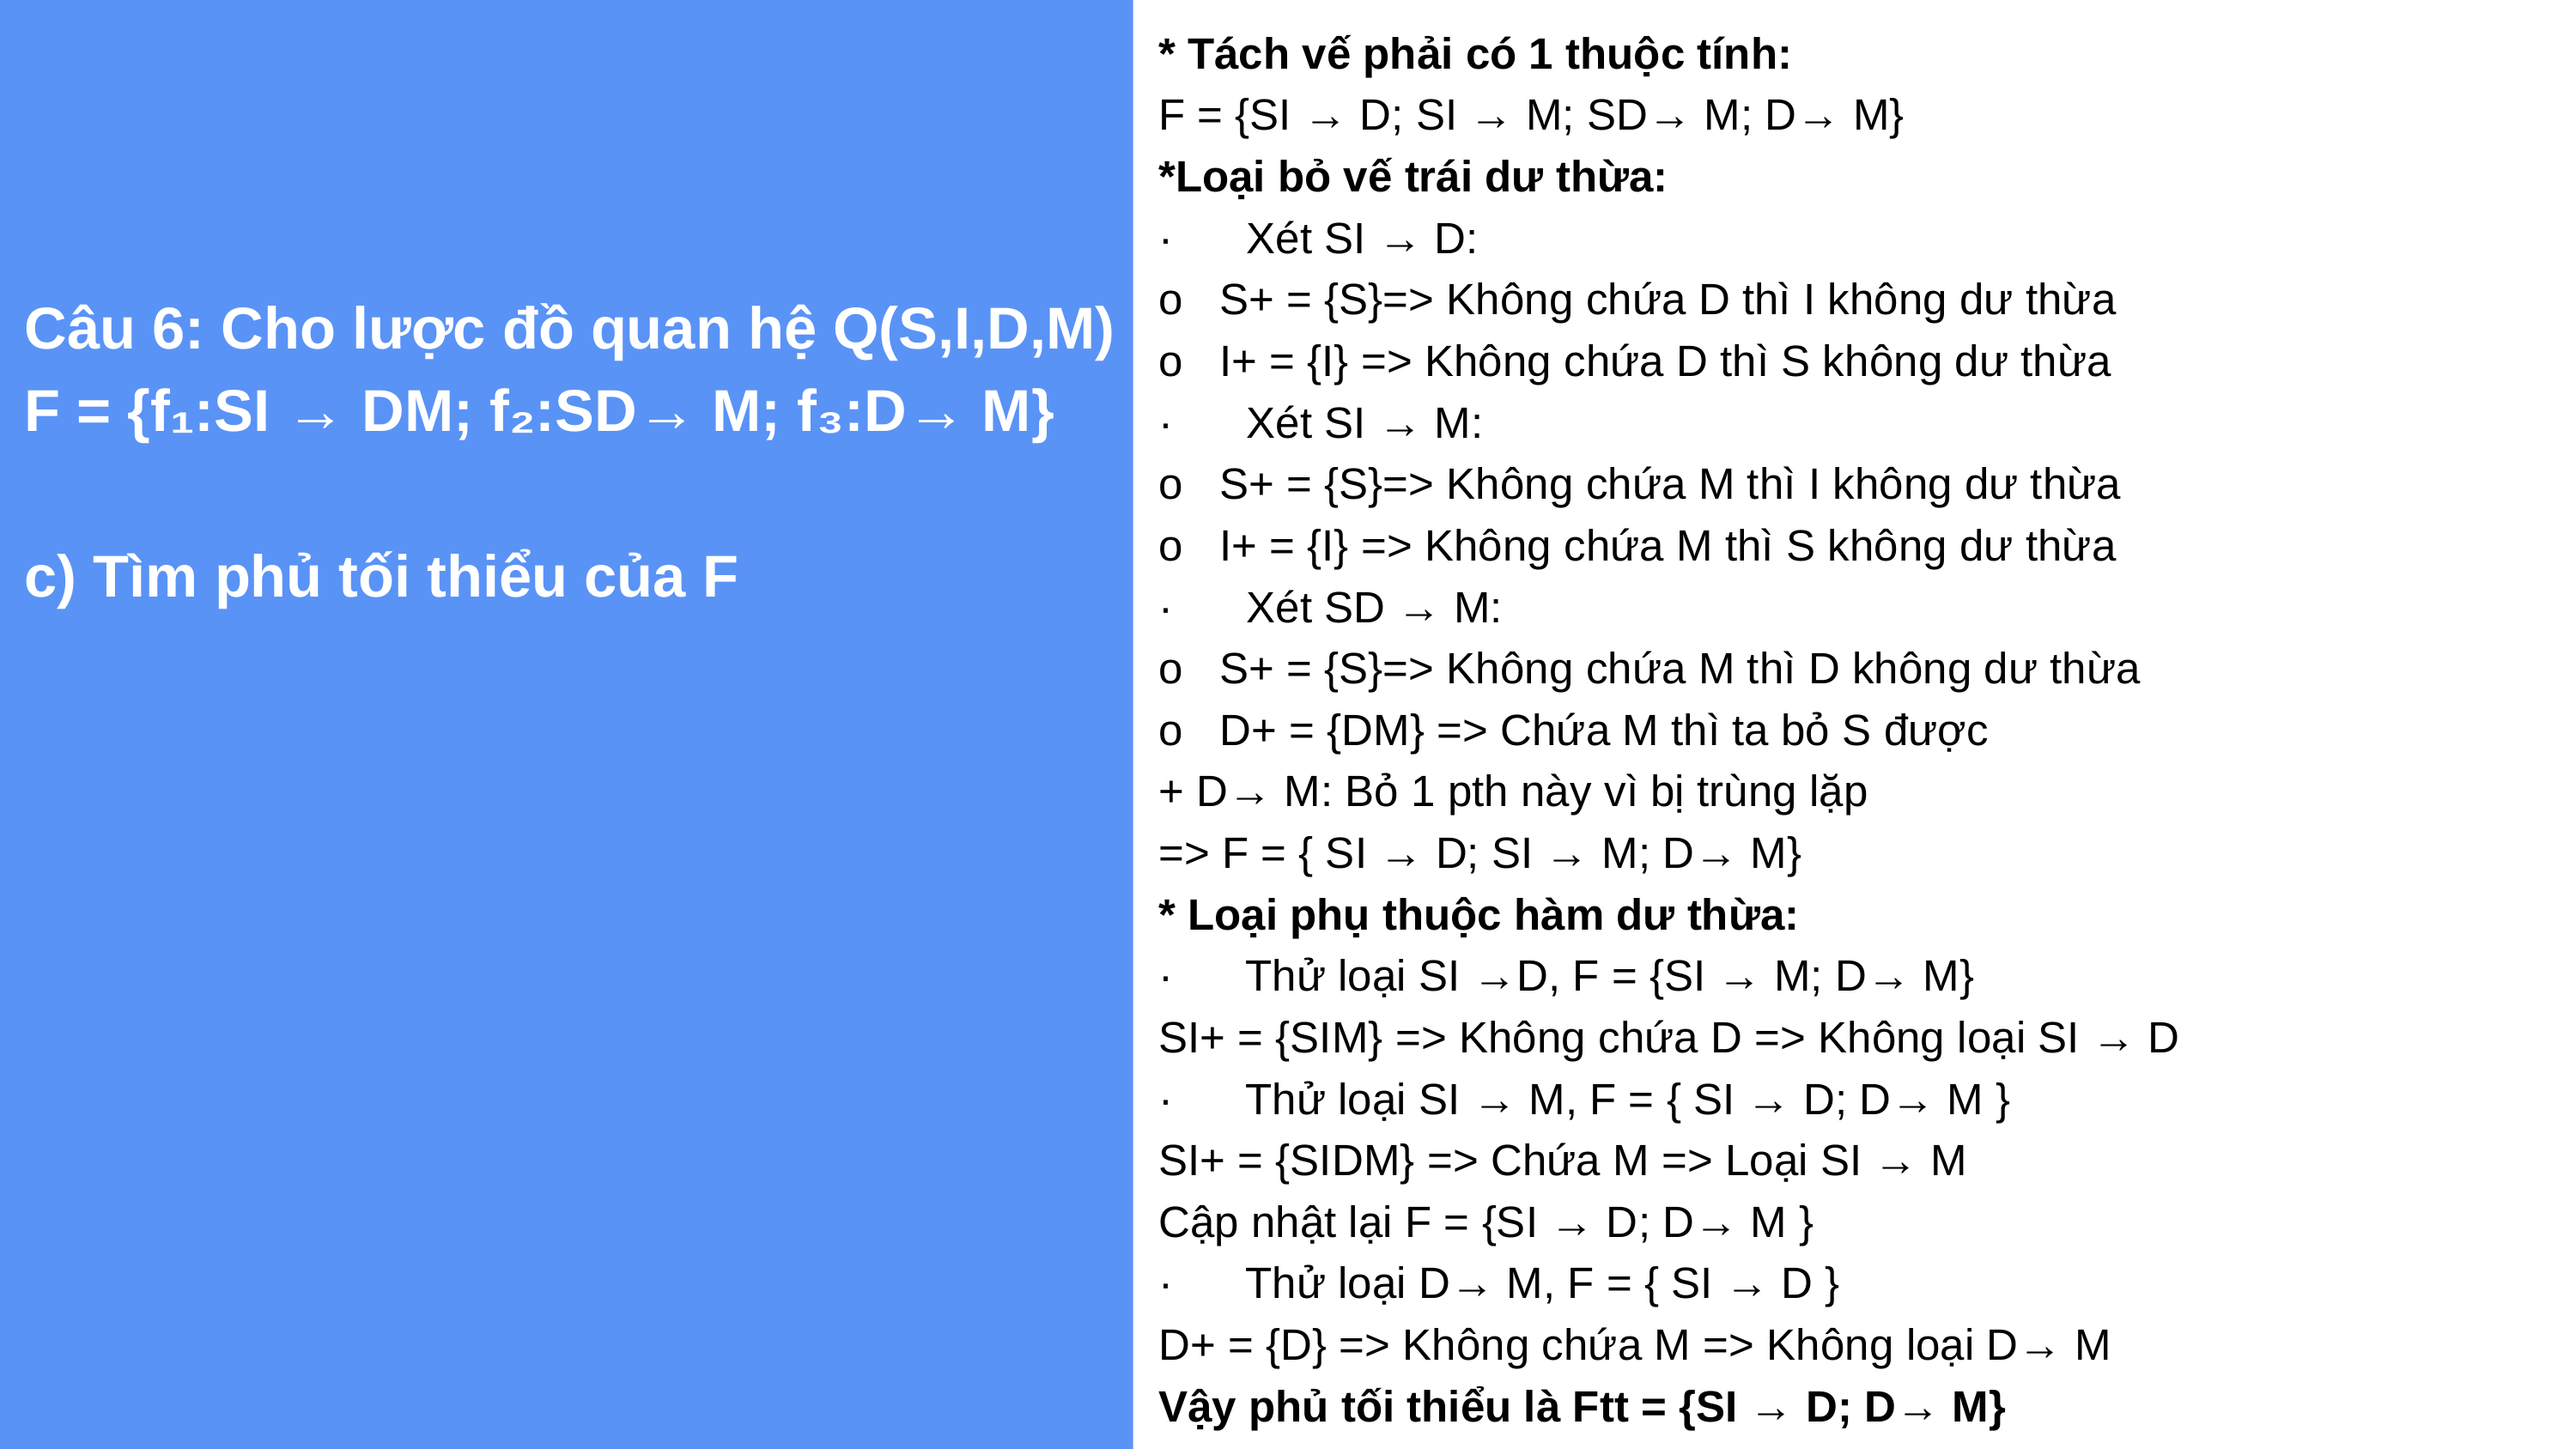

* Tách vế phải có 1 thuộc tính:
F = {SI → D; SI → M; SD→ M; D→ M}
*Loại bỏ vế trái dư thừa:
·      Xét SI → D:
o   S+ = {S}=> Không chứa D thì I không dư thừa
o   I+ = {I} => Không chứa D thì S không dư thừa
·      Xét SI → M:
o   S+ = {S}=> Không chứa M thì I không dư thừa
o   I+ = {I} => Không chứa M thì S không dư thừa
·      Xét SD → M:
o   S+ = {S}=> Không chứa M thì D không dư thừa
o   D+ = {DM} => Chứa M thì ta bỏ S được
+ D→ M: Bỏ 1 pth này vì bị trùng lặp
=> F = { SI → D; SI → M; D→ M}
* Loại phụ thuộc hàm dư thừa:
·      Thử loại SI →D, F = {SI → M; D→ M}
SI+ = {SIM} => Không chứa D => Không loại SI → D
·      Thử loại SI → M, F = { SI → D; D→ M }
SI+ = {SIDM} => Chứa M => Loại SI → M
Cập nhật lại F = {SI → D; D→ M }
·      Thử loại D→ M, F = { SI → D }
D+ = {D} => Không chứa M => Không loại D→ M
Vậy phủ tối thiểu là Ftt = {SI → D; D→ M}

Câu 6: Cho lược đồ quan hệ Q(S,I,D,M) F = {f₁:SI → DM; f₂:SD→ M; f₃:D→ M}

c) Tìm phủ tối thiểu của F